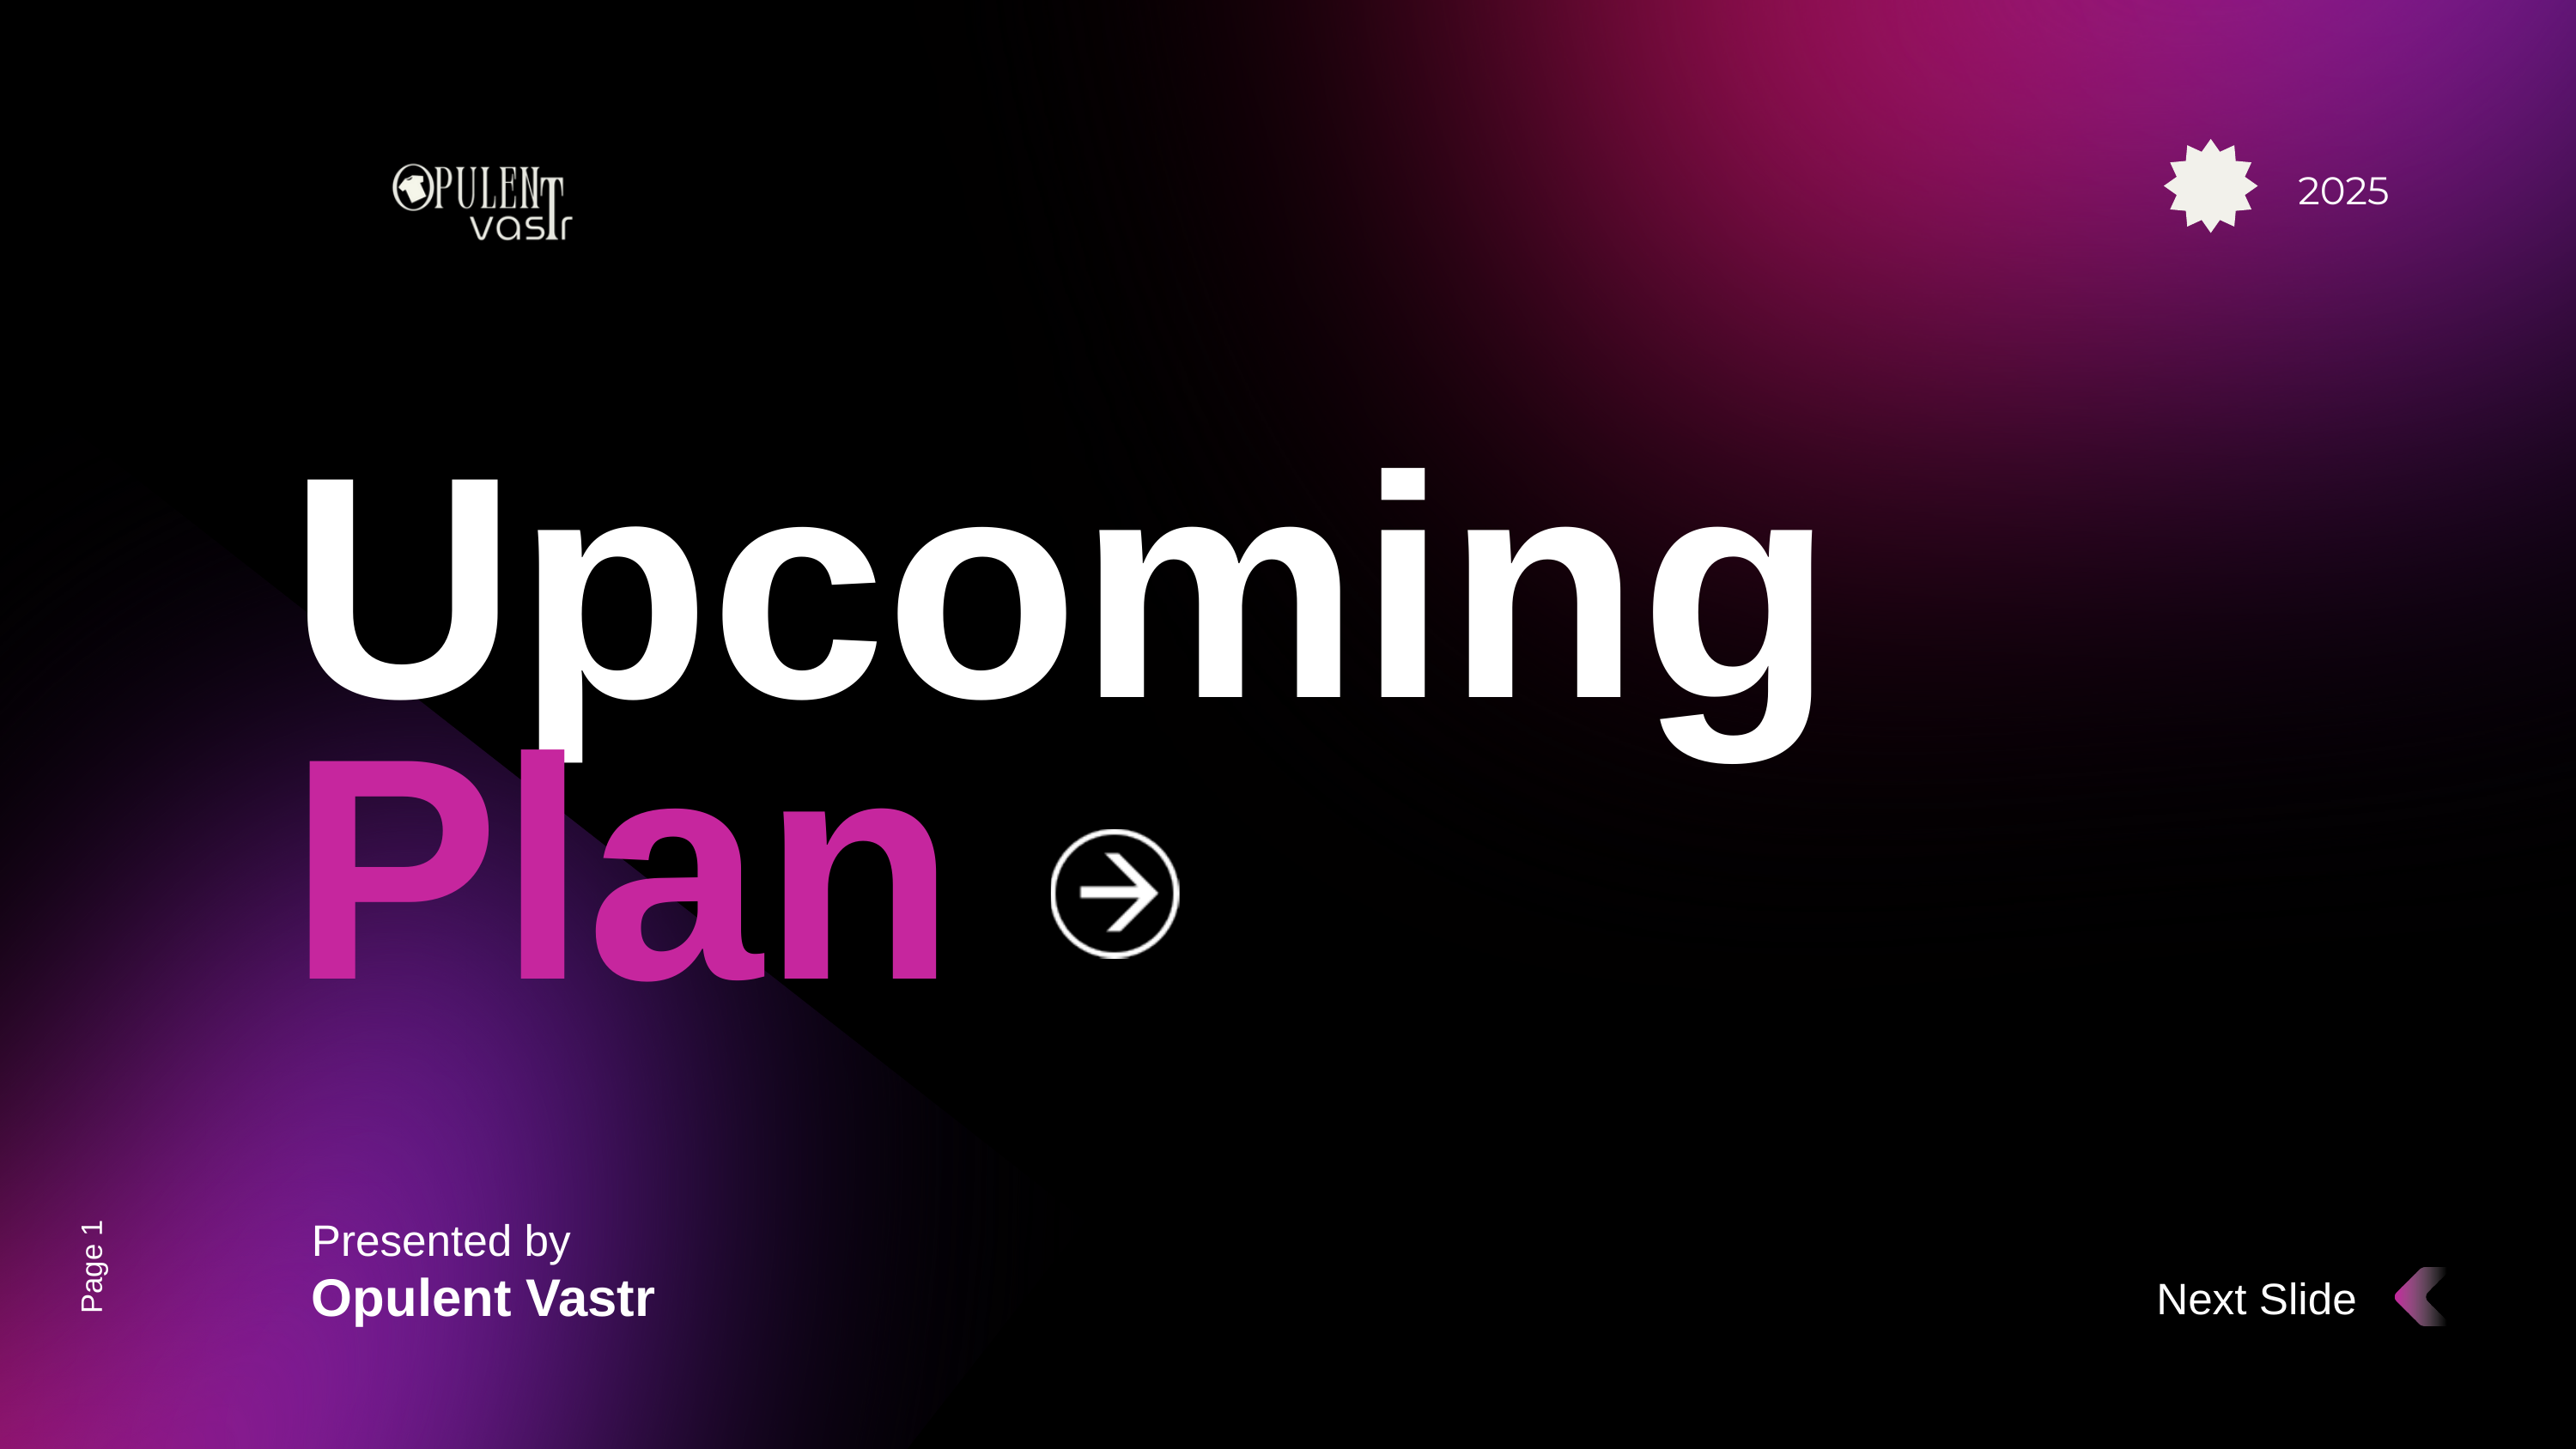

2025
Upcoming

Plan

Presented by
Page 1

Opulent Vastr
Next Slide